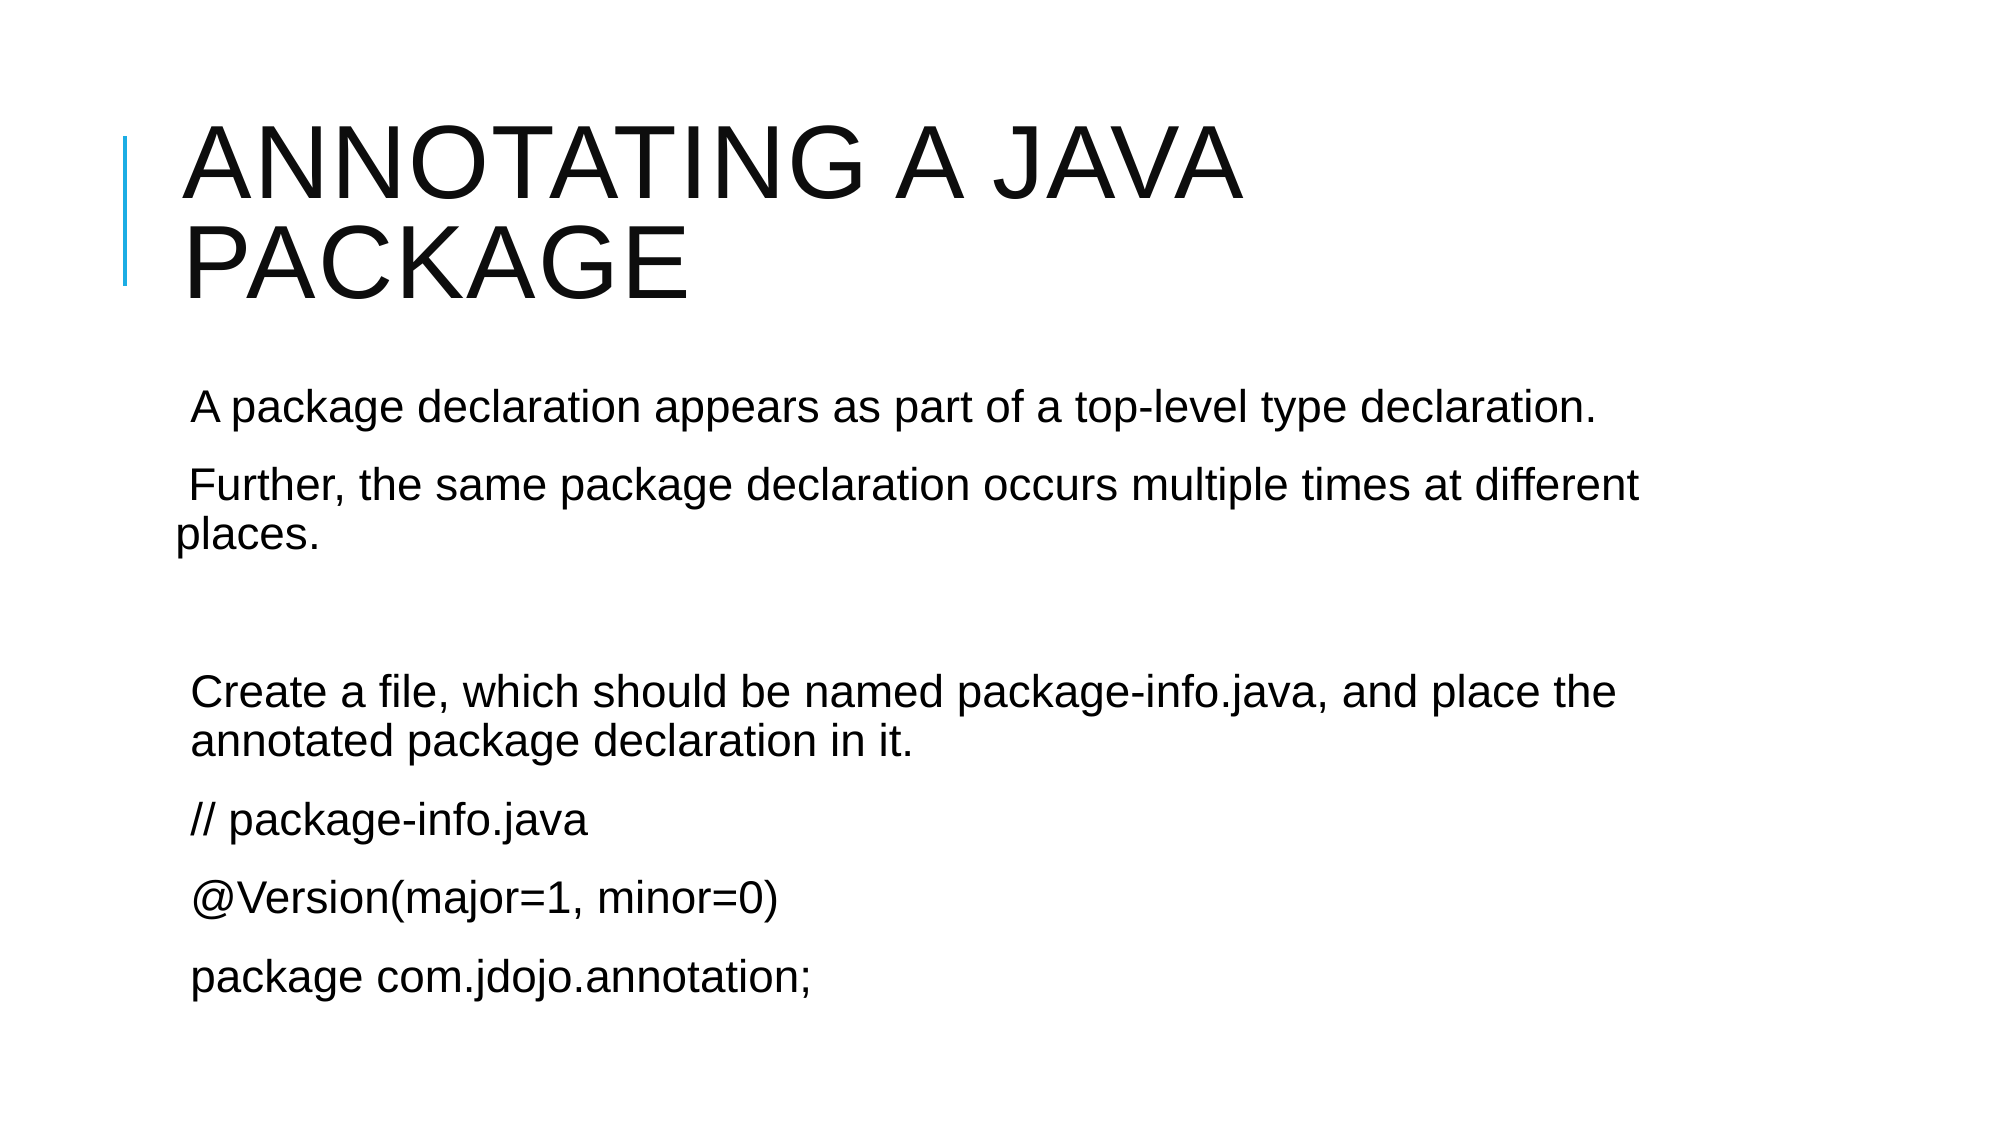

# Annotating a Java Package
A package declaration appears as part of a top-level type declaration.
 Further, the same package declaration occurs multiple times at different places.

Create a file, which should be named package-info.java, and place the annotated package declaration in it.
// package-info.java
@Version(major=1, minor=0)
package com.jdojo.annotation;